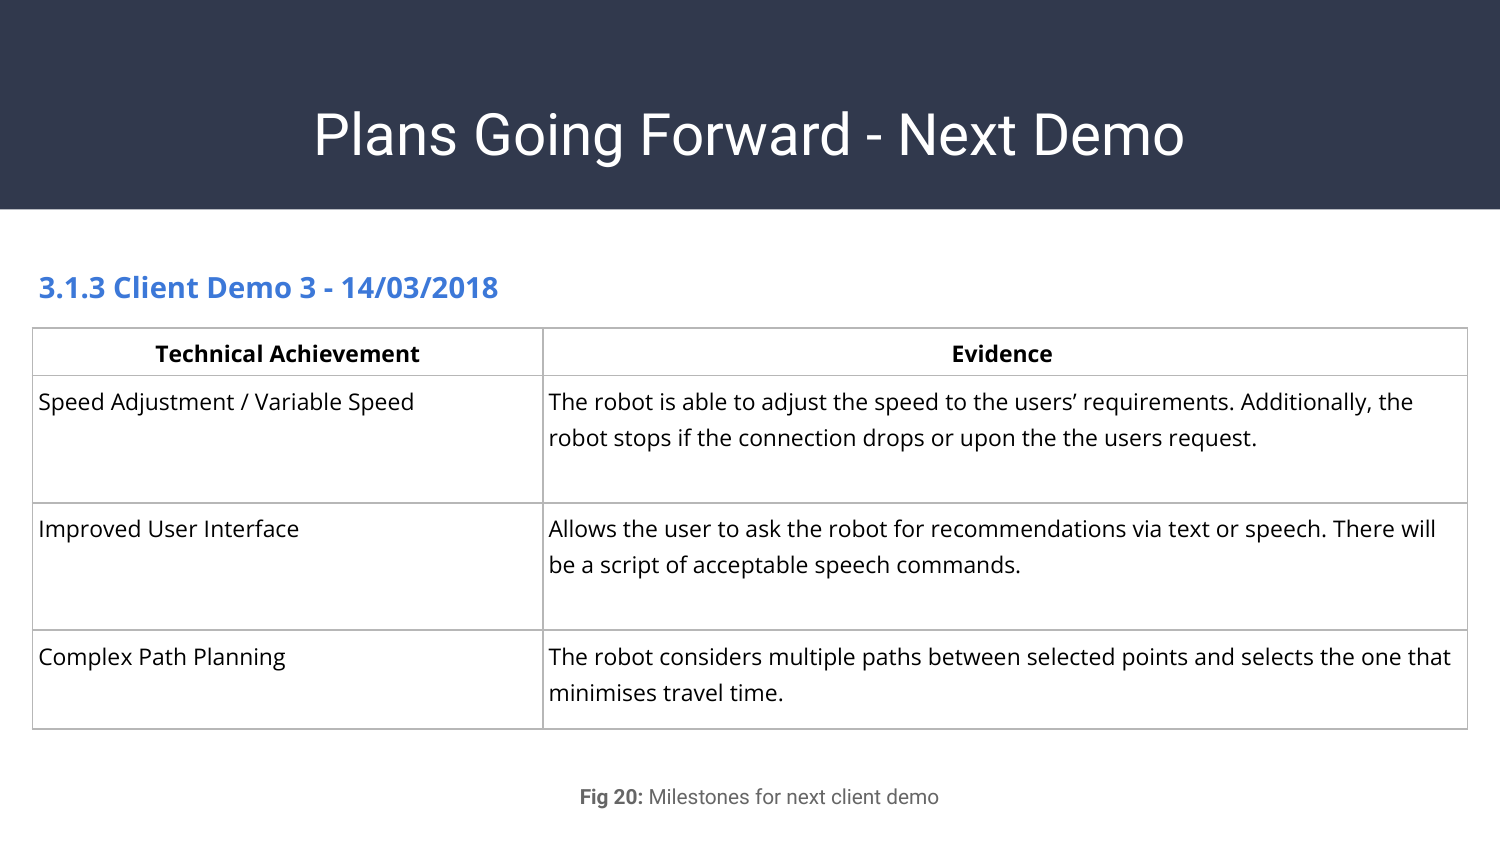

# Plans Going Forward - Next Demo
3.1.3 Client Demo 3 - 14/03/2018
| Technical Achievement | Evidence |
| --- | --- |
| Speed Adjustment / Variable Speed | The robot is able to adjust the speed to the users’ requirements. Additionally, the robot stops if the connection drops or upon the the users request. |
| Improved User Interface | Allows the user to ask the robot for recommendations via text or speech. There will be a script of acceptable speech commands. |
| Complex Path Planning | The robot considers multiple paths between selected points and selects the one that minimises travel time. |
Fig 20: Milestones for next client demo